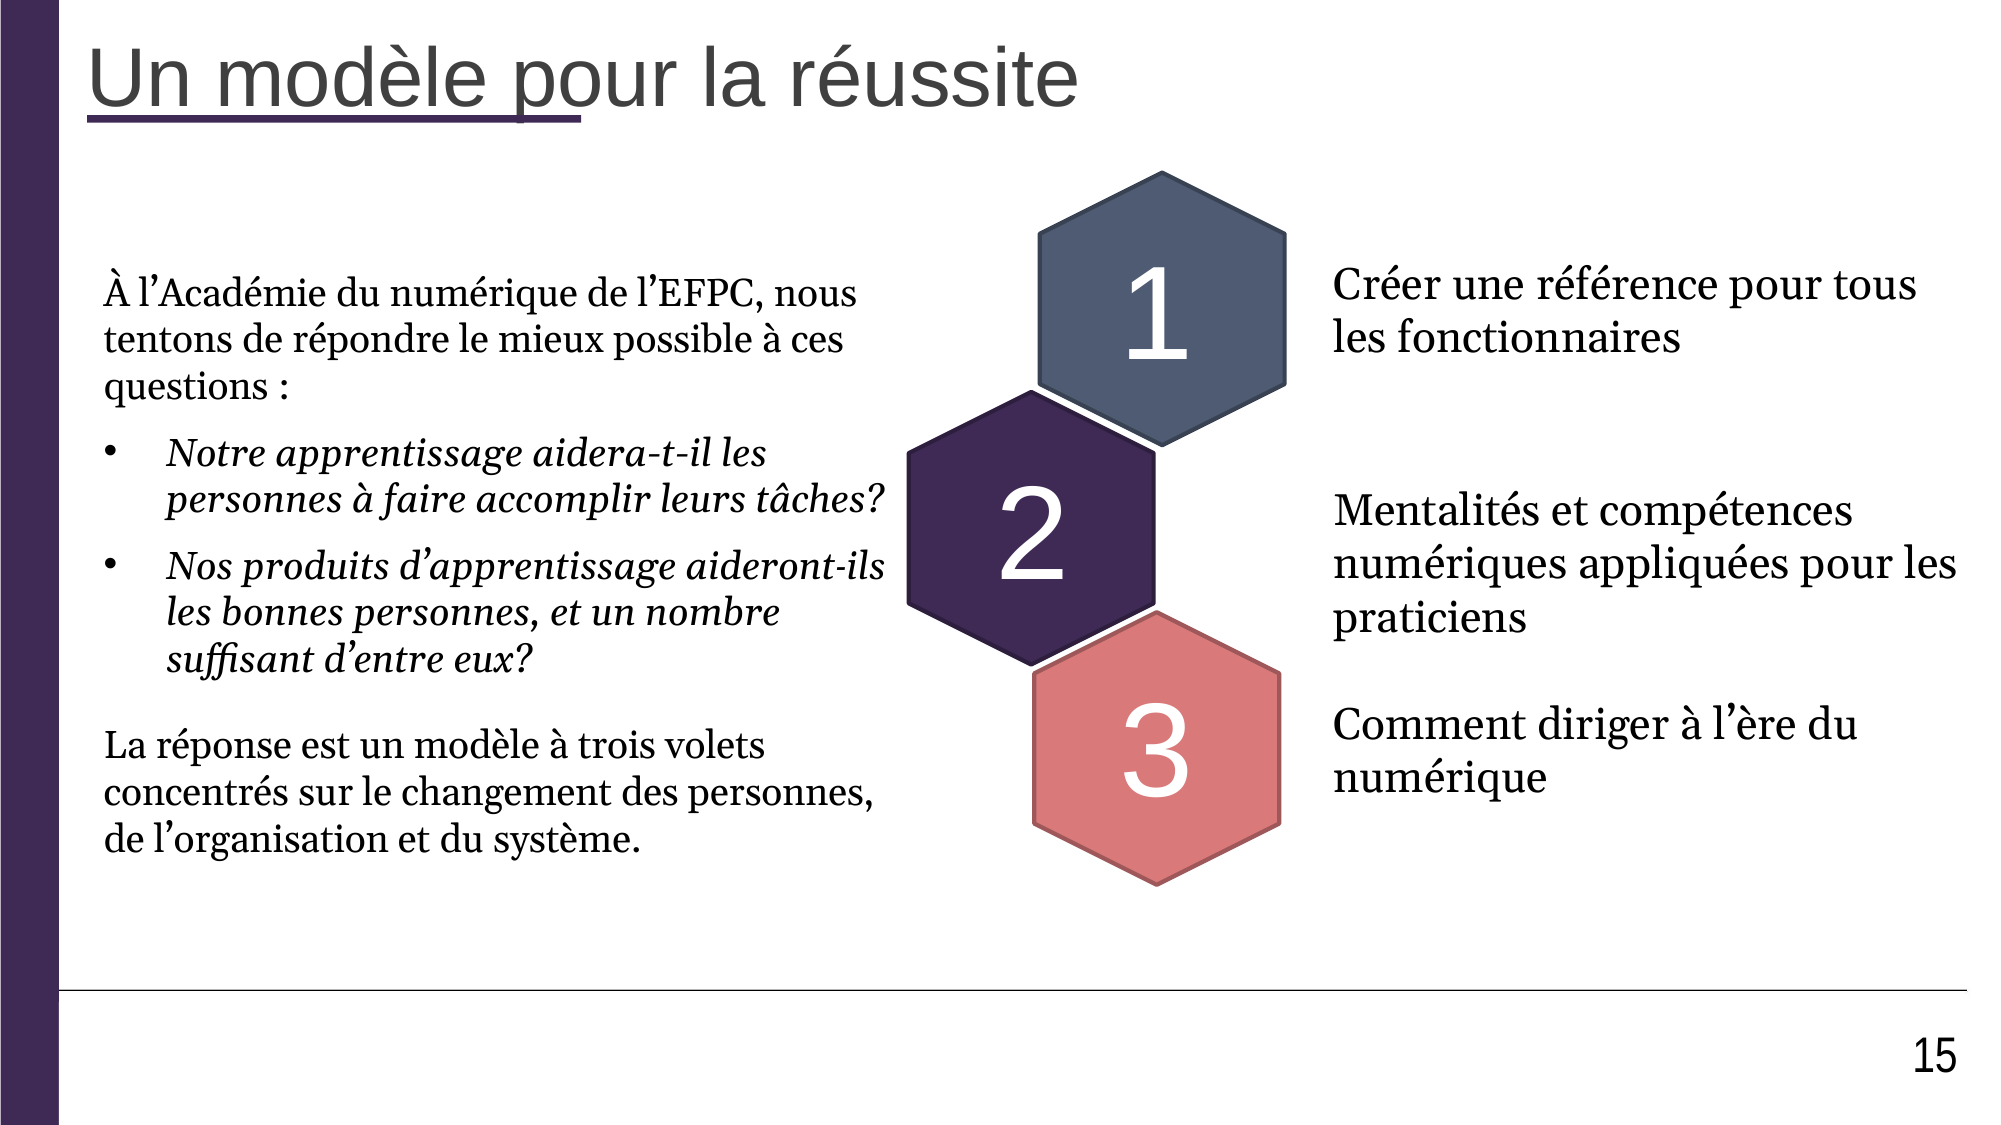

Un modèle pour la réussite

1
Créer une référence pour tous les fonctionnaires

2
Mentalités et compétences numériques appliquées pour les praticiens

3
Comment diriger à l’ère du numérique
À l’Académie du numérique de l’EFPC, nous tentons de répondre le mieux possible à ces questions :

Notre apprentissage aidera-t-il les personnes à faire accomplir leurs tâches?

Nos produits d’apprentissage aideront‐ils les bonnes personnes, et un nombre suffisant d’entre eux?

La réponse est un modèle à trois volets concentrés sur le changement des personnes, de l’organisation et du système.

15